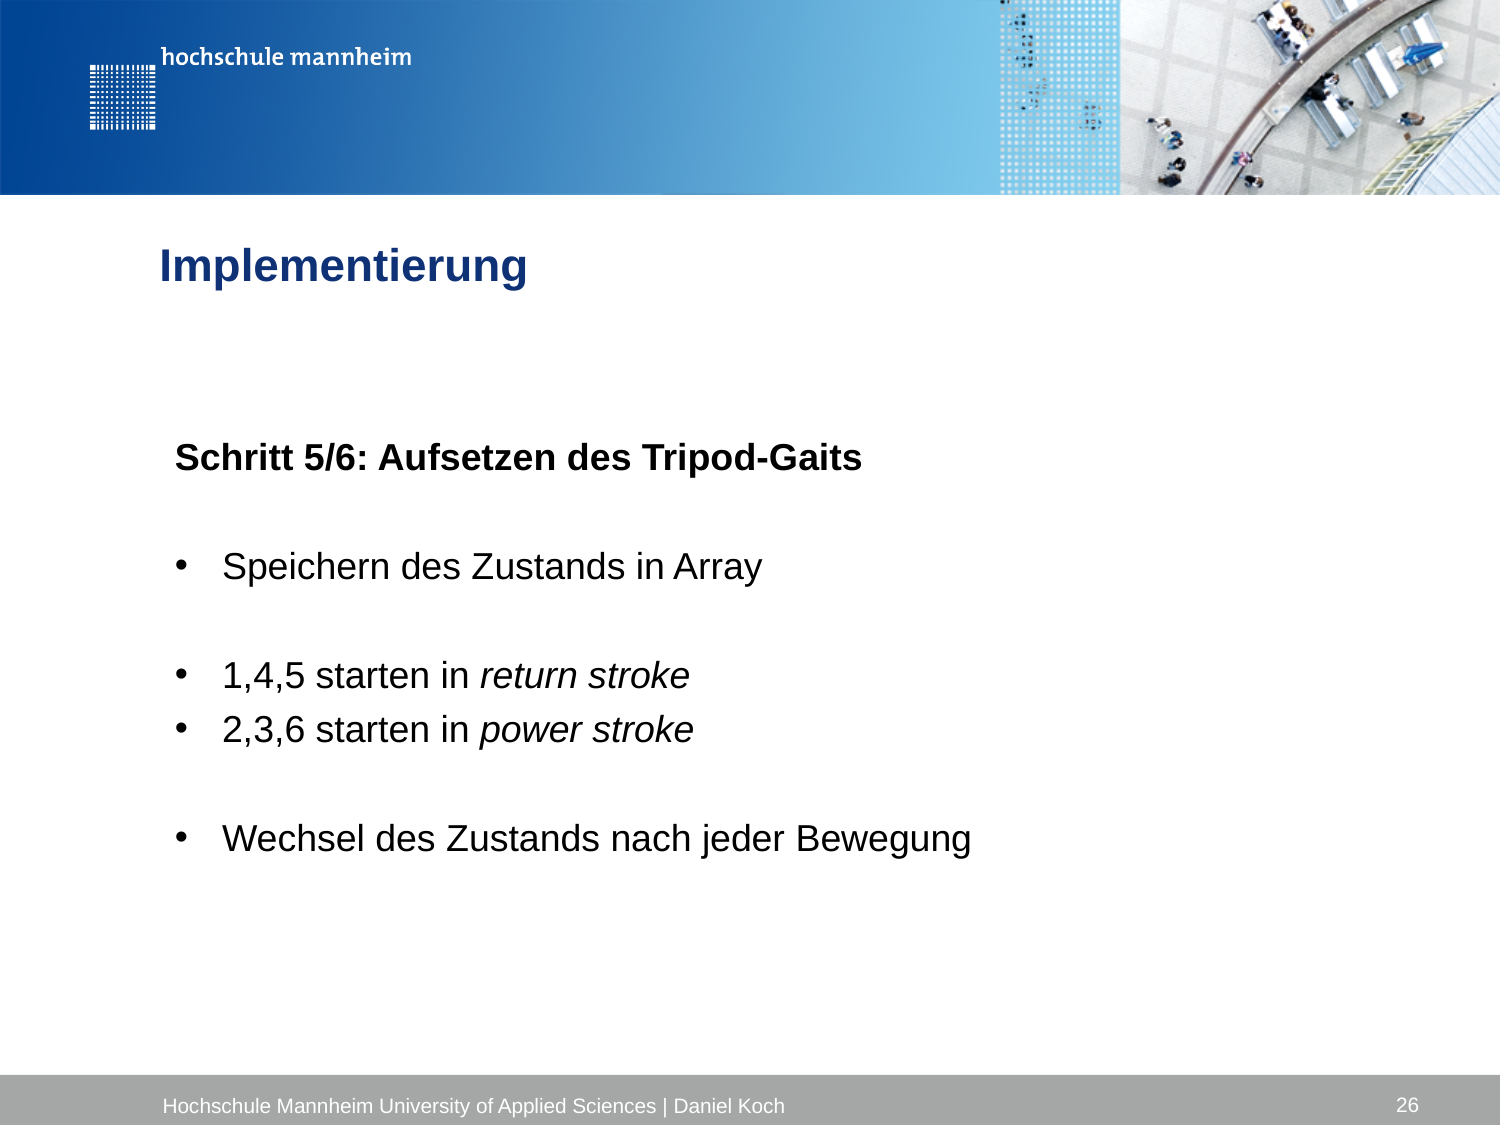

Implementierung

Schritt 5/6: Aufsetzen des Tripod-Gaits

Speichern des Zustands in Array

1,4,5 starten in return stroke
2,3,6 starten in power stroke

Wechsel des Zustands nach jeder Bewegung

26
Hochschule Mannheim University of Applied Sciences | Daniel Koch